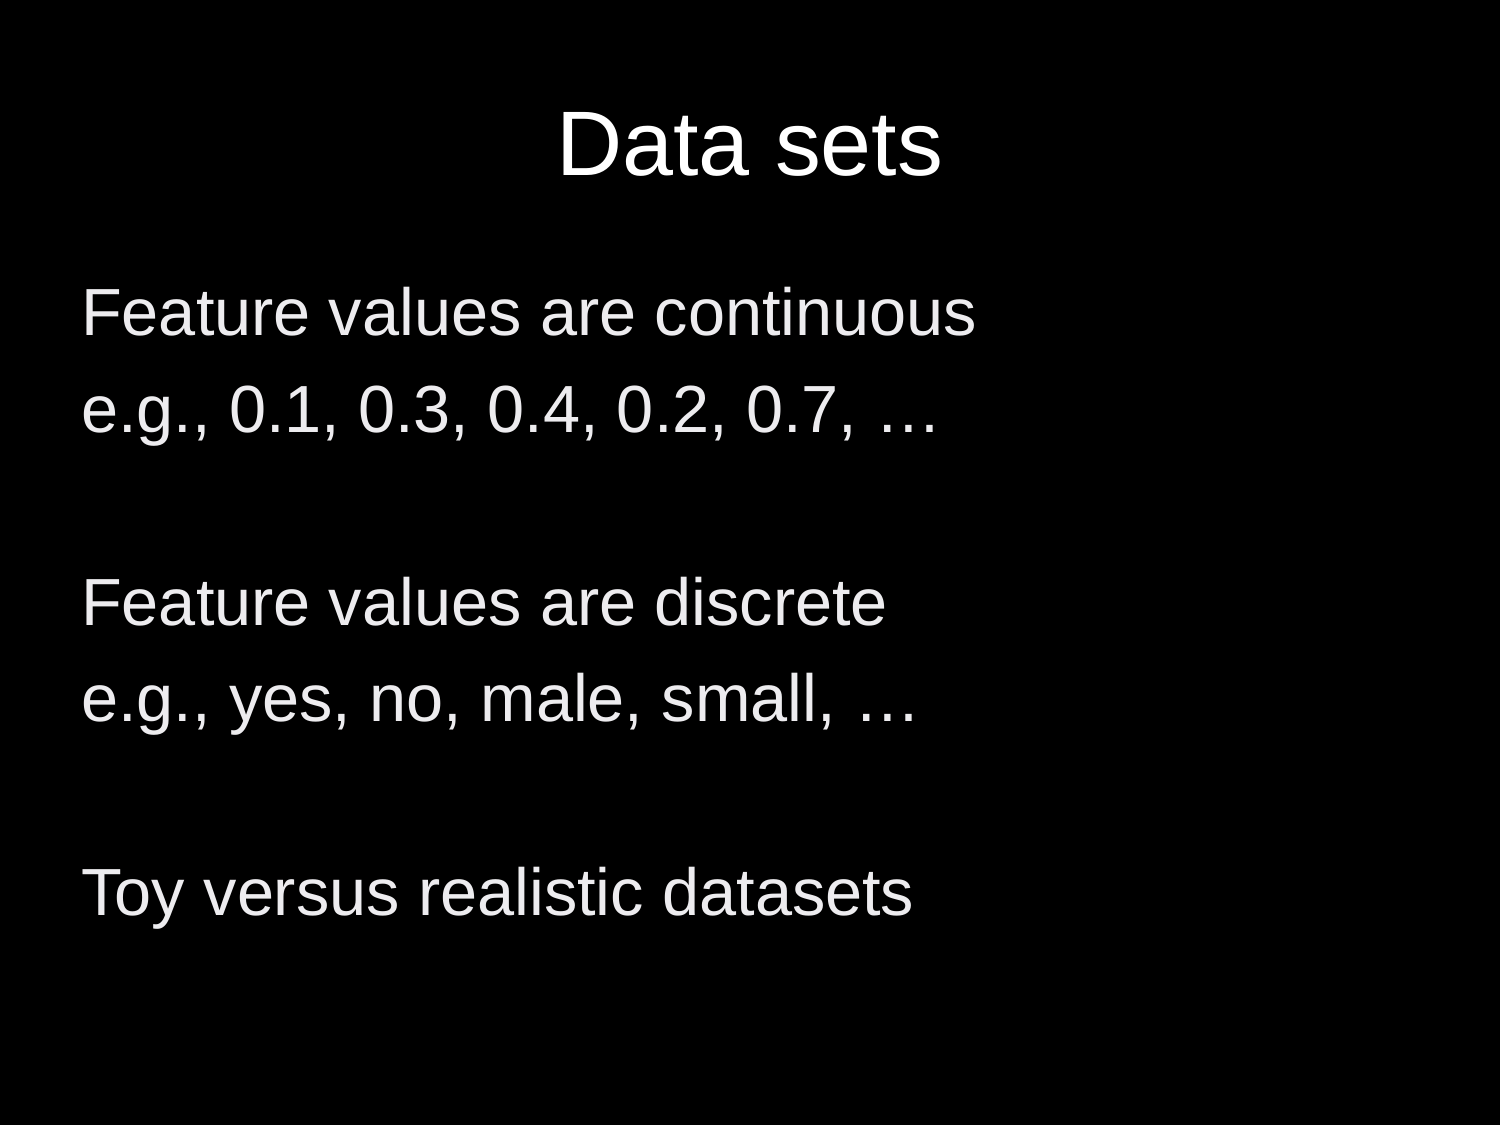

# Data sets
Feature values are continuous
e.g., 0.1, 0.3, 0.4, 0.2, 0.7, …

Feature values are discrete
e.g., yes, no, male, small, …

Toy versus realistic datasets
15